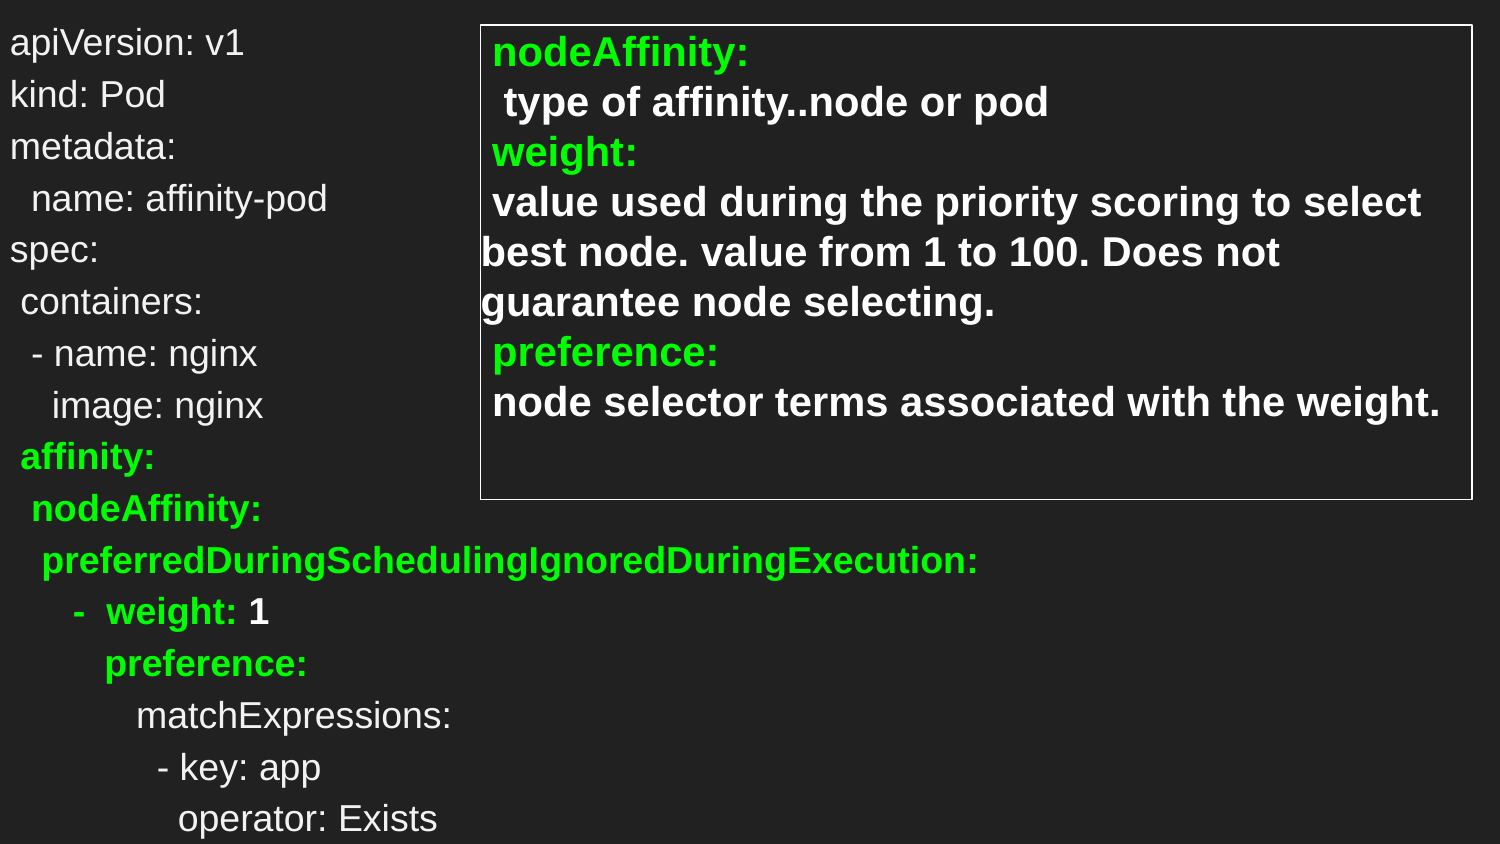

apiVersion: v1
kind: Pod
metadata:
  name: affinity-pod
spec:
 containers:
  - name: nginx
    image: nginx
 affinity:
  nodeAffinity:
   preferredDuringSchedulingIgnoredDuringExecution:
      -  weight: 1
         preference:
            matchExpressions:
              - key: app
                operator: Exists

# nodeAffinity:
  type of affinity..node or pod
 weight:
 value used during the priority scoring to select best node. value from 1 to 100. Does not guarantee node selecting.
 preference:
 node selector terms associated with the weight.